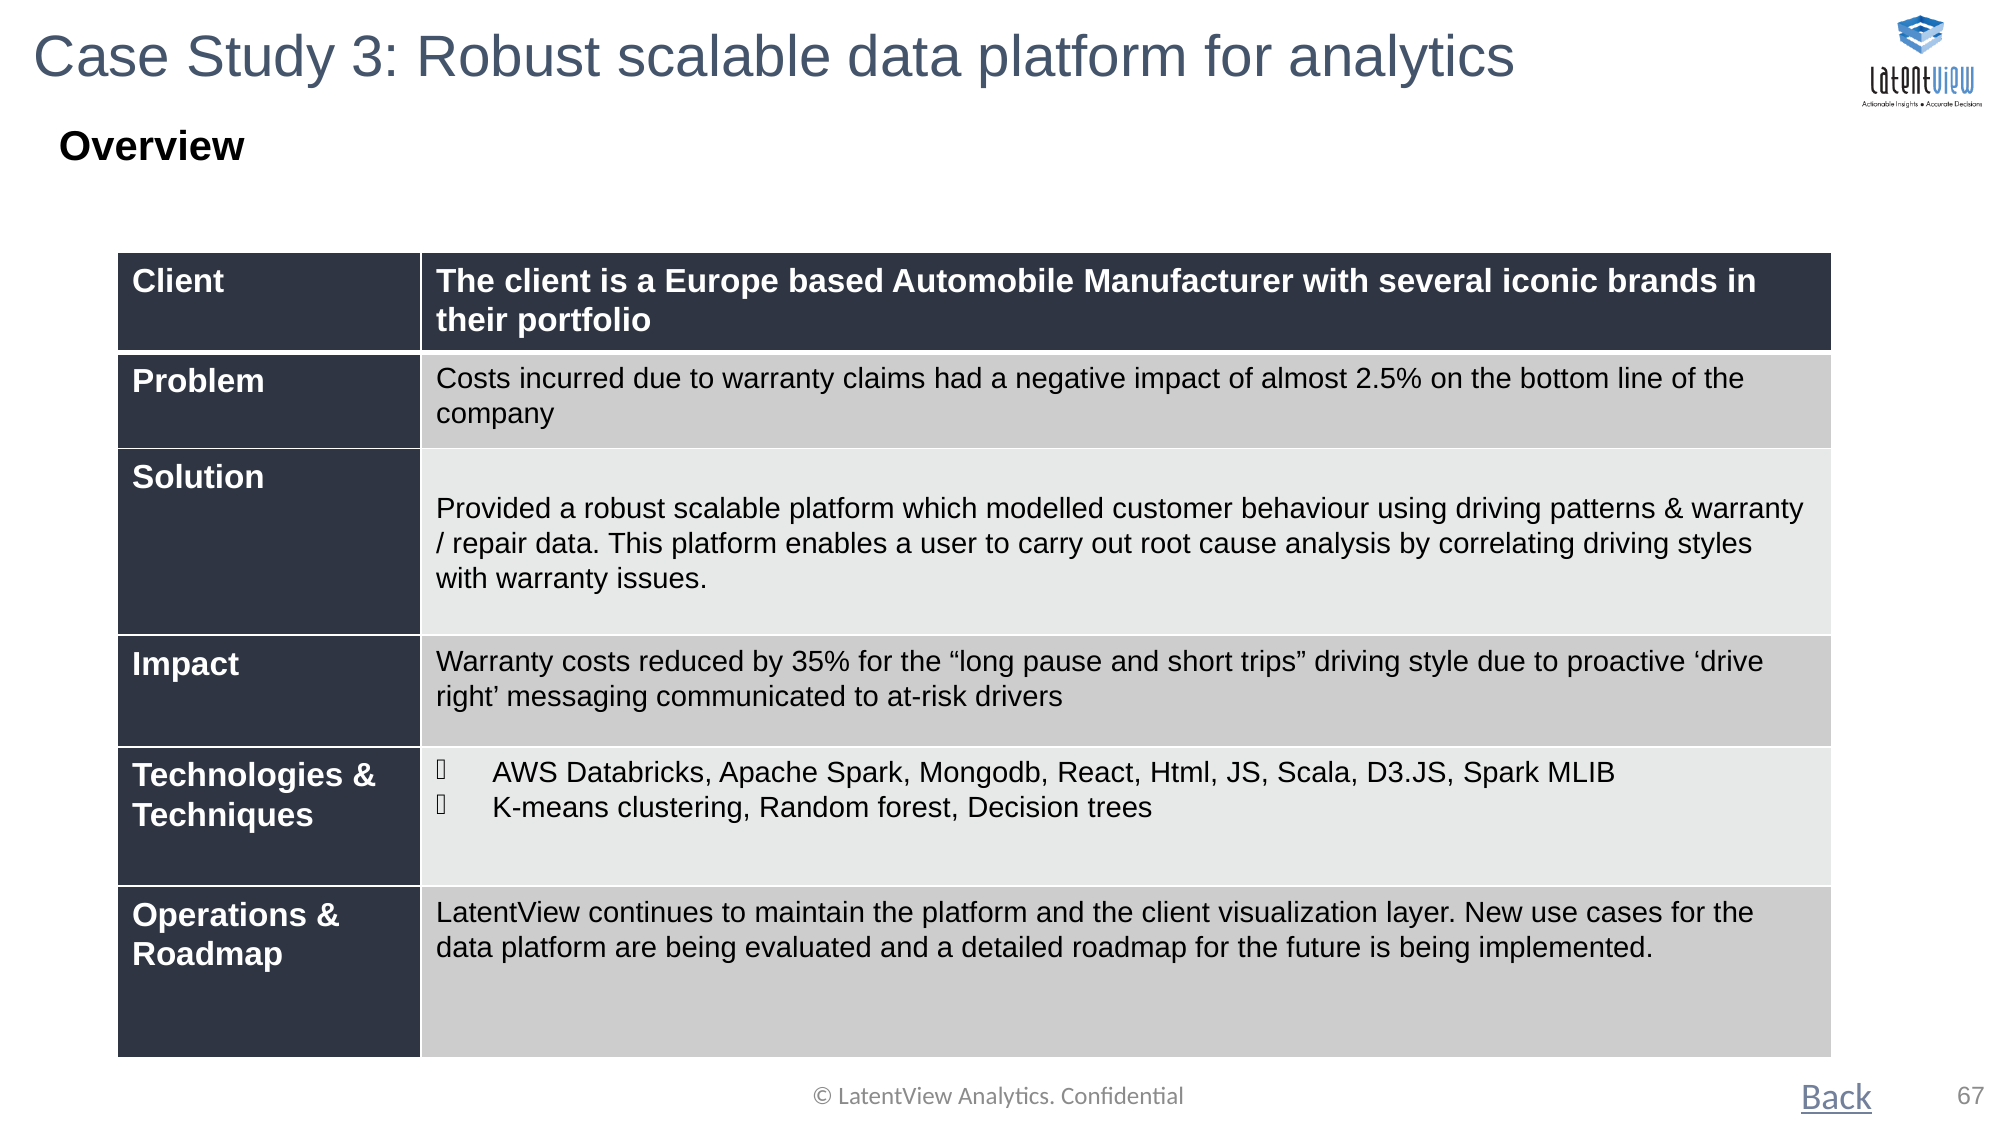

# Case Study 3: Robust scalable data platform for analytics
Overview
| Client | The client is a Europe based Automobile Manufacturer with several iconic brands in their portfolio |
| --- | --- |
| Problem | Costs incurred due to warranty claims had a negative impact of almost 2.5% on the bottom line of the company |
| Solution | Provided a robust scalable platform which modelled customer behaviour using driving patterns & warranty / repair data. This platform enables a user to carry out root cause analysis by correlating driving styles with warranty issues. |
| Impact | Warranty costs reduced by 35% for the “long pause and short trips” driving style due to proactive ‘drive right’ messaging communicated to at-risk drivers |
| Technologies & Techniques | AWS Databricks, Apache Spark, Mongodb, React, Html, JS, Scala, D3.JS, Spark MLIB K-means clustering, Random forest, Decision trees |
| Operations & Roadmap | LatentView continues to maintain the platform and the client visualization layer. New use cases for the data platform are being evaluated and a detailed roadmap for the future is being implemented. |
Back
© LatentView Analytics. Confidential
67